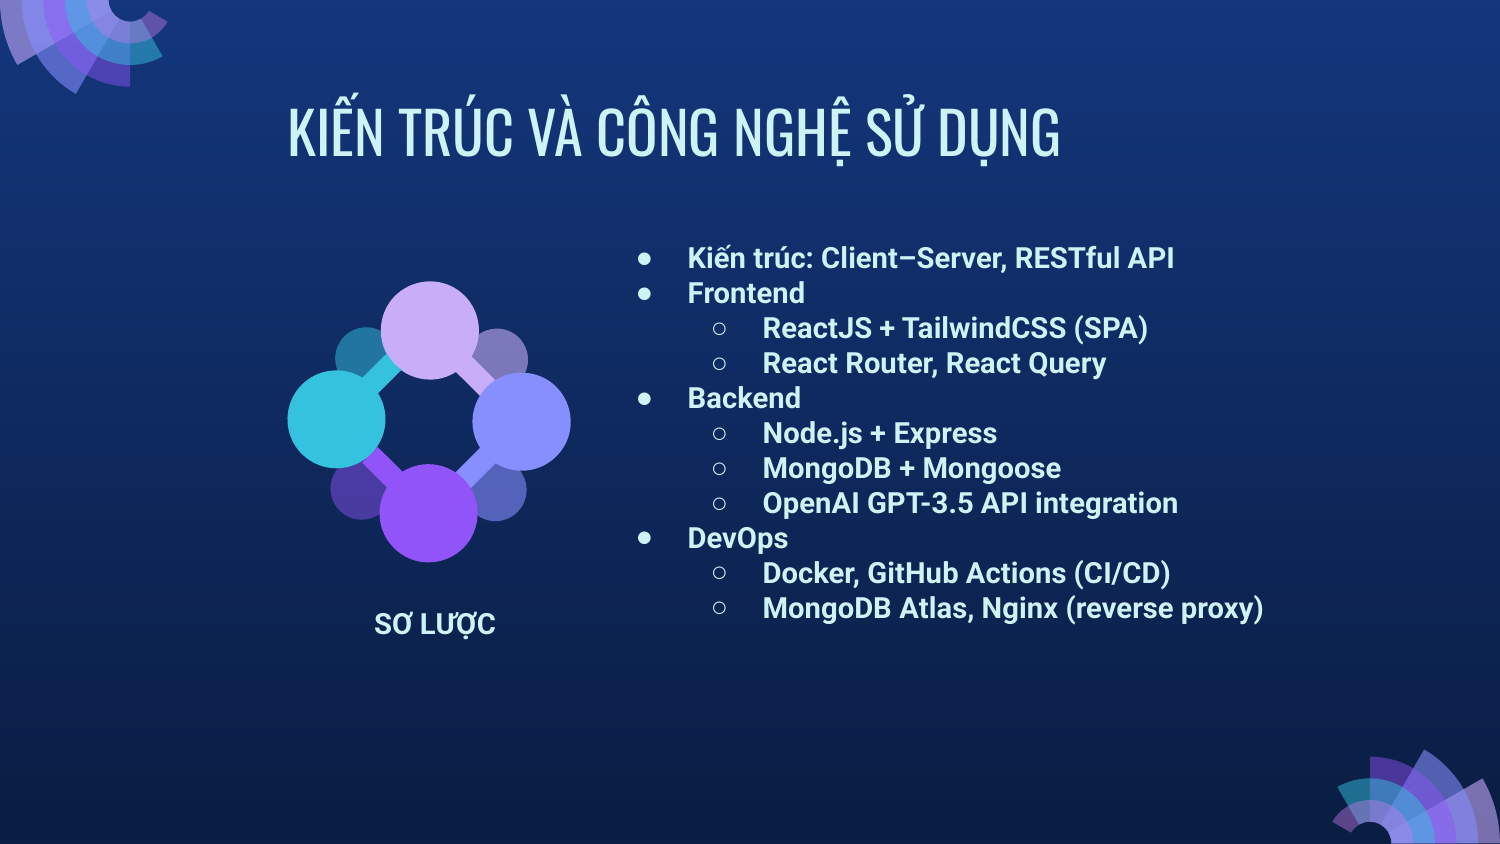

# KIẾN TRÚC VÀ CÔNG NGHỆ SỬ DỤNG
Kiến trúc: Client–Server, RESTful API
Frontend
ReactJS + TailwindCSS (SPA)
React Router, React Query
Backend
Node.js + Express
MongoDB + Mongoose
OpenAI GPT-3.5 API integration
DevOps
Docker, GitHub Actions (CI/CD)
MongoDB Atlas, Nginx (reverse proxy)

SƠ LƯỢC